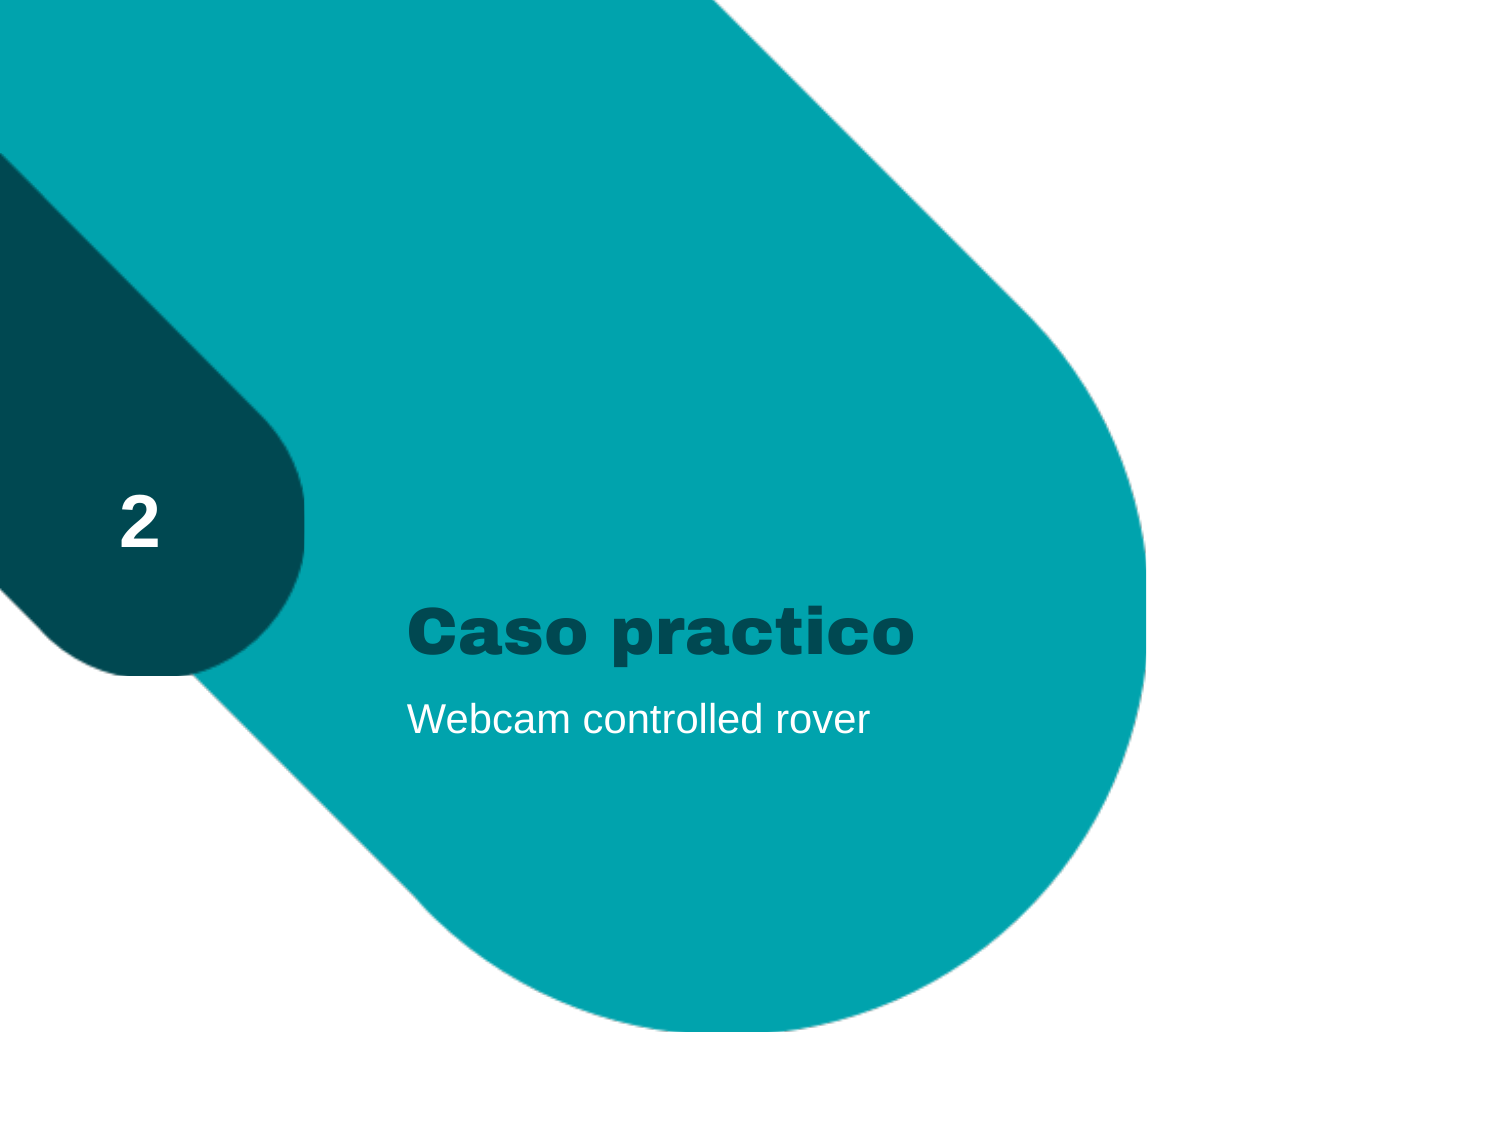

# Caso practico
2
Webcam controlled rover